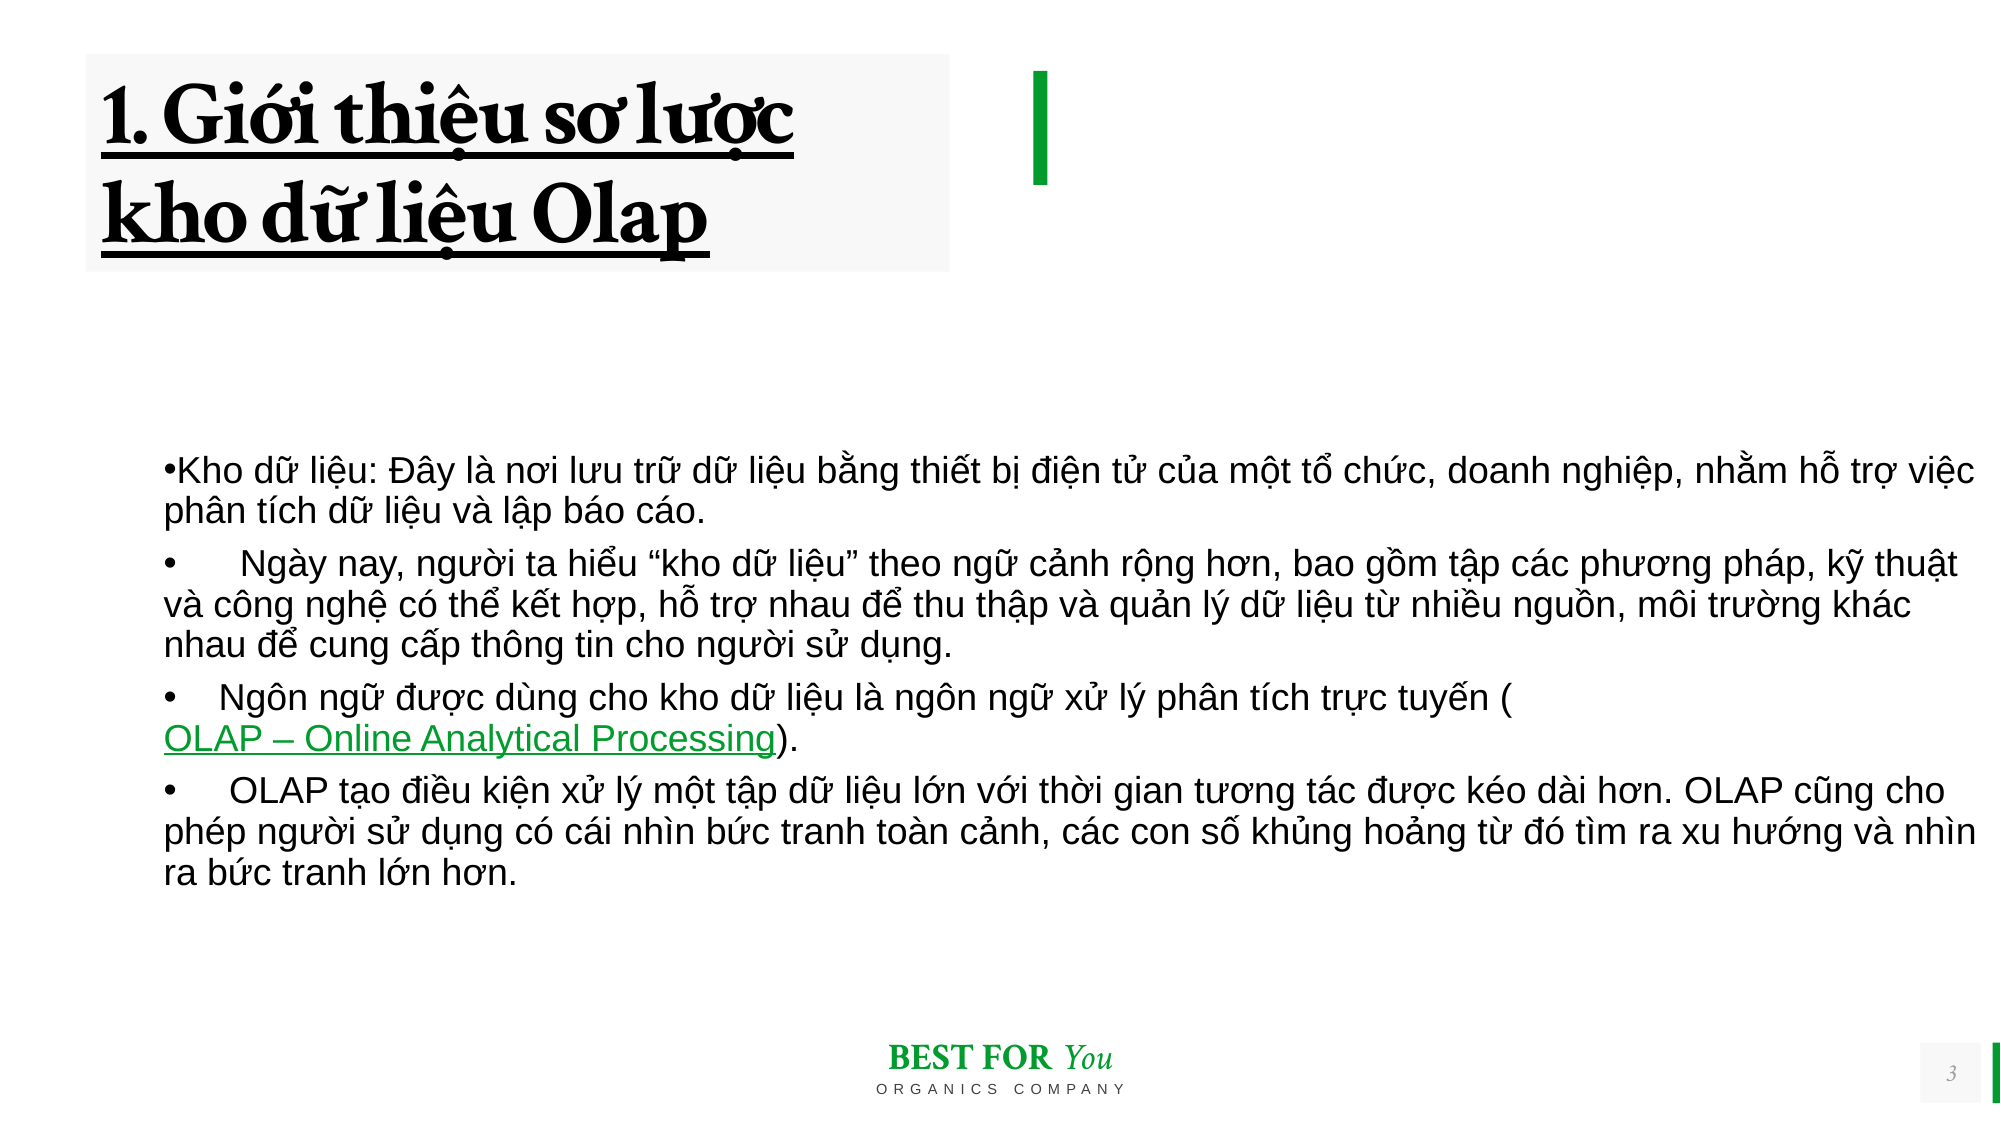

1. Giới thiệu sơ lược kho dữ liệu Olap
Kho dữ liệu: Đây là nơi lưu trữ dữ liệu bằng thiết bị điện tử của một tổ chức, doanh nghiệp, nhằm hỗ trợ việc phân tích dữ liệu và lập báo cáo.
      Ngày nay, người ta hiểu “kho dữ liệu” theo ngữ cảnh rộng hơn, bao gồm tập các phương pháp, kỹ thuật và công nghệ có thể kết hợp, hỗ trợ nhau để thu thập và quản lý dữ liệu từ nhiều nguồn, môi trường khác nhau để cung cấp thông tin cho người sử dụng.
    Ngôn ngữ được dùng cho kho dữ liệu là ngôn ngữ xử lý phân tích trực tuyến (OLAP – Online Analytical Processing).
     OLAP tạo điều kiện xử lý một tập dữ liệu lớn với thời gian tương tác được kéo dài hơn. OLAP cũng cho phép người sử dụng có cái nhìn bức tranh toàn cảnh, các con số khủng hoảng từ đó tìm ra xu hướng và nhìn ra bức tranh lớn hơn.

3